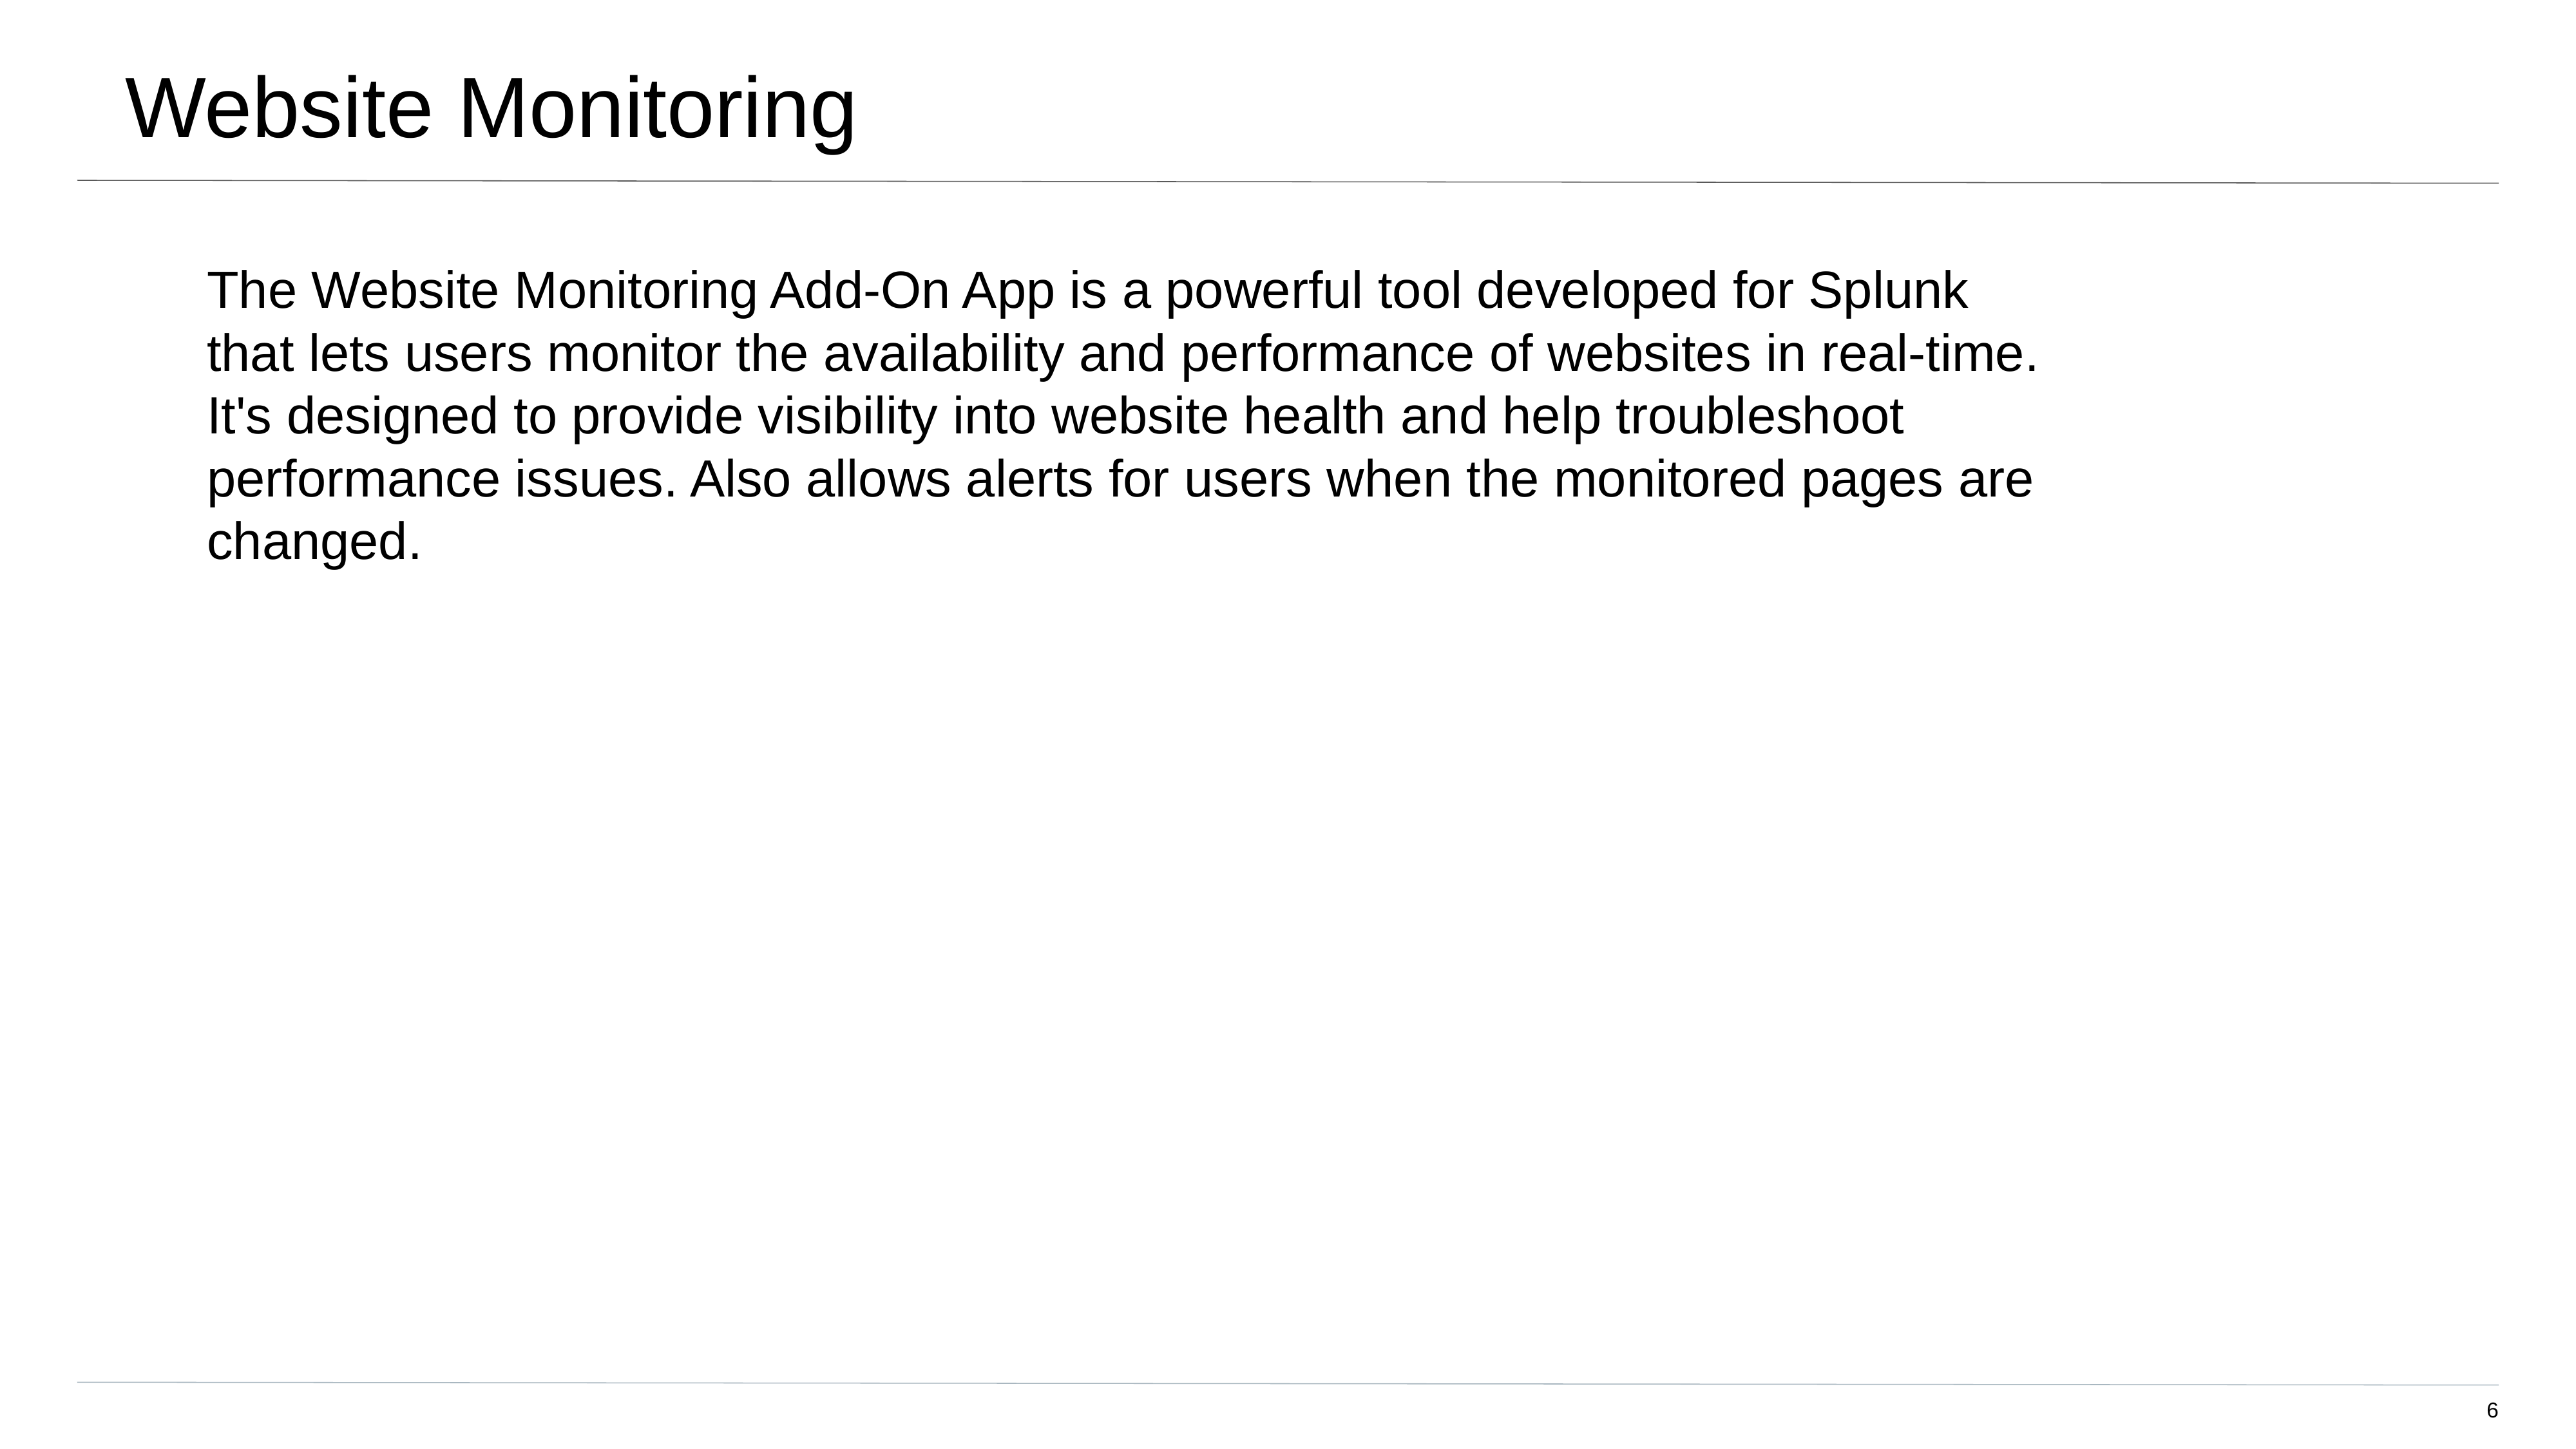

# Website Monitoring
The Website Monitoring Add-On App is a powerful tool developed for Splunk that lets users monitor the availability and performance of websites in real-time. It's designed to provide visibility into website health and help troubleshoot performance issues. Also allows alerts for users when the monitored pages are changed.
6